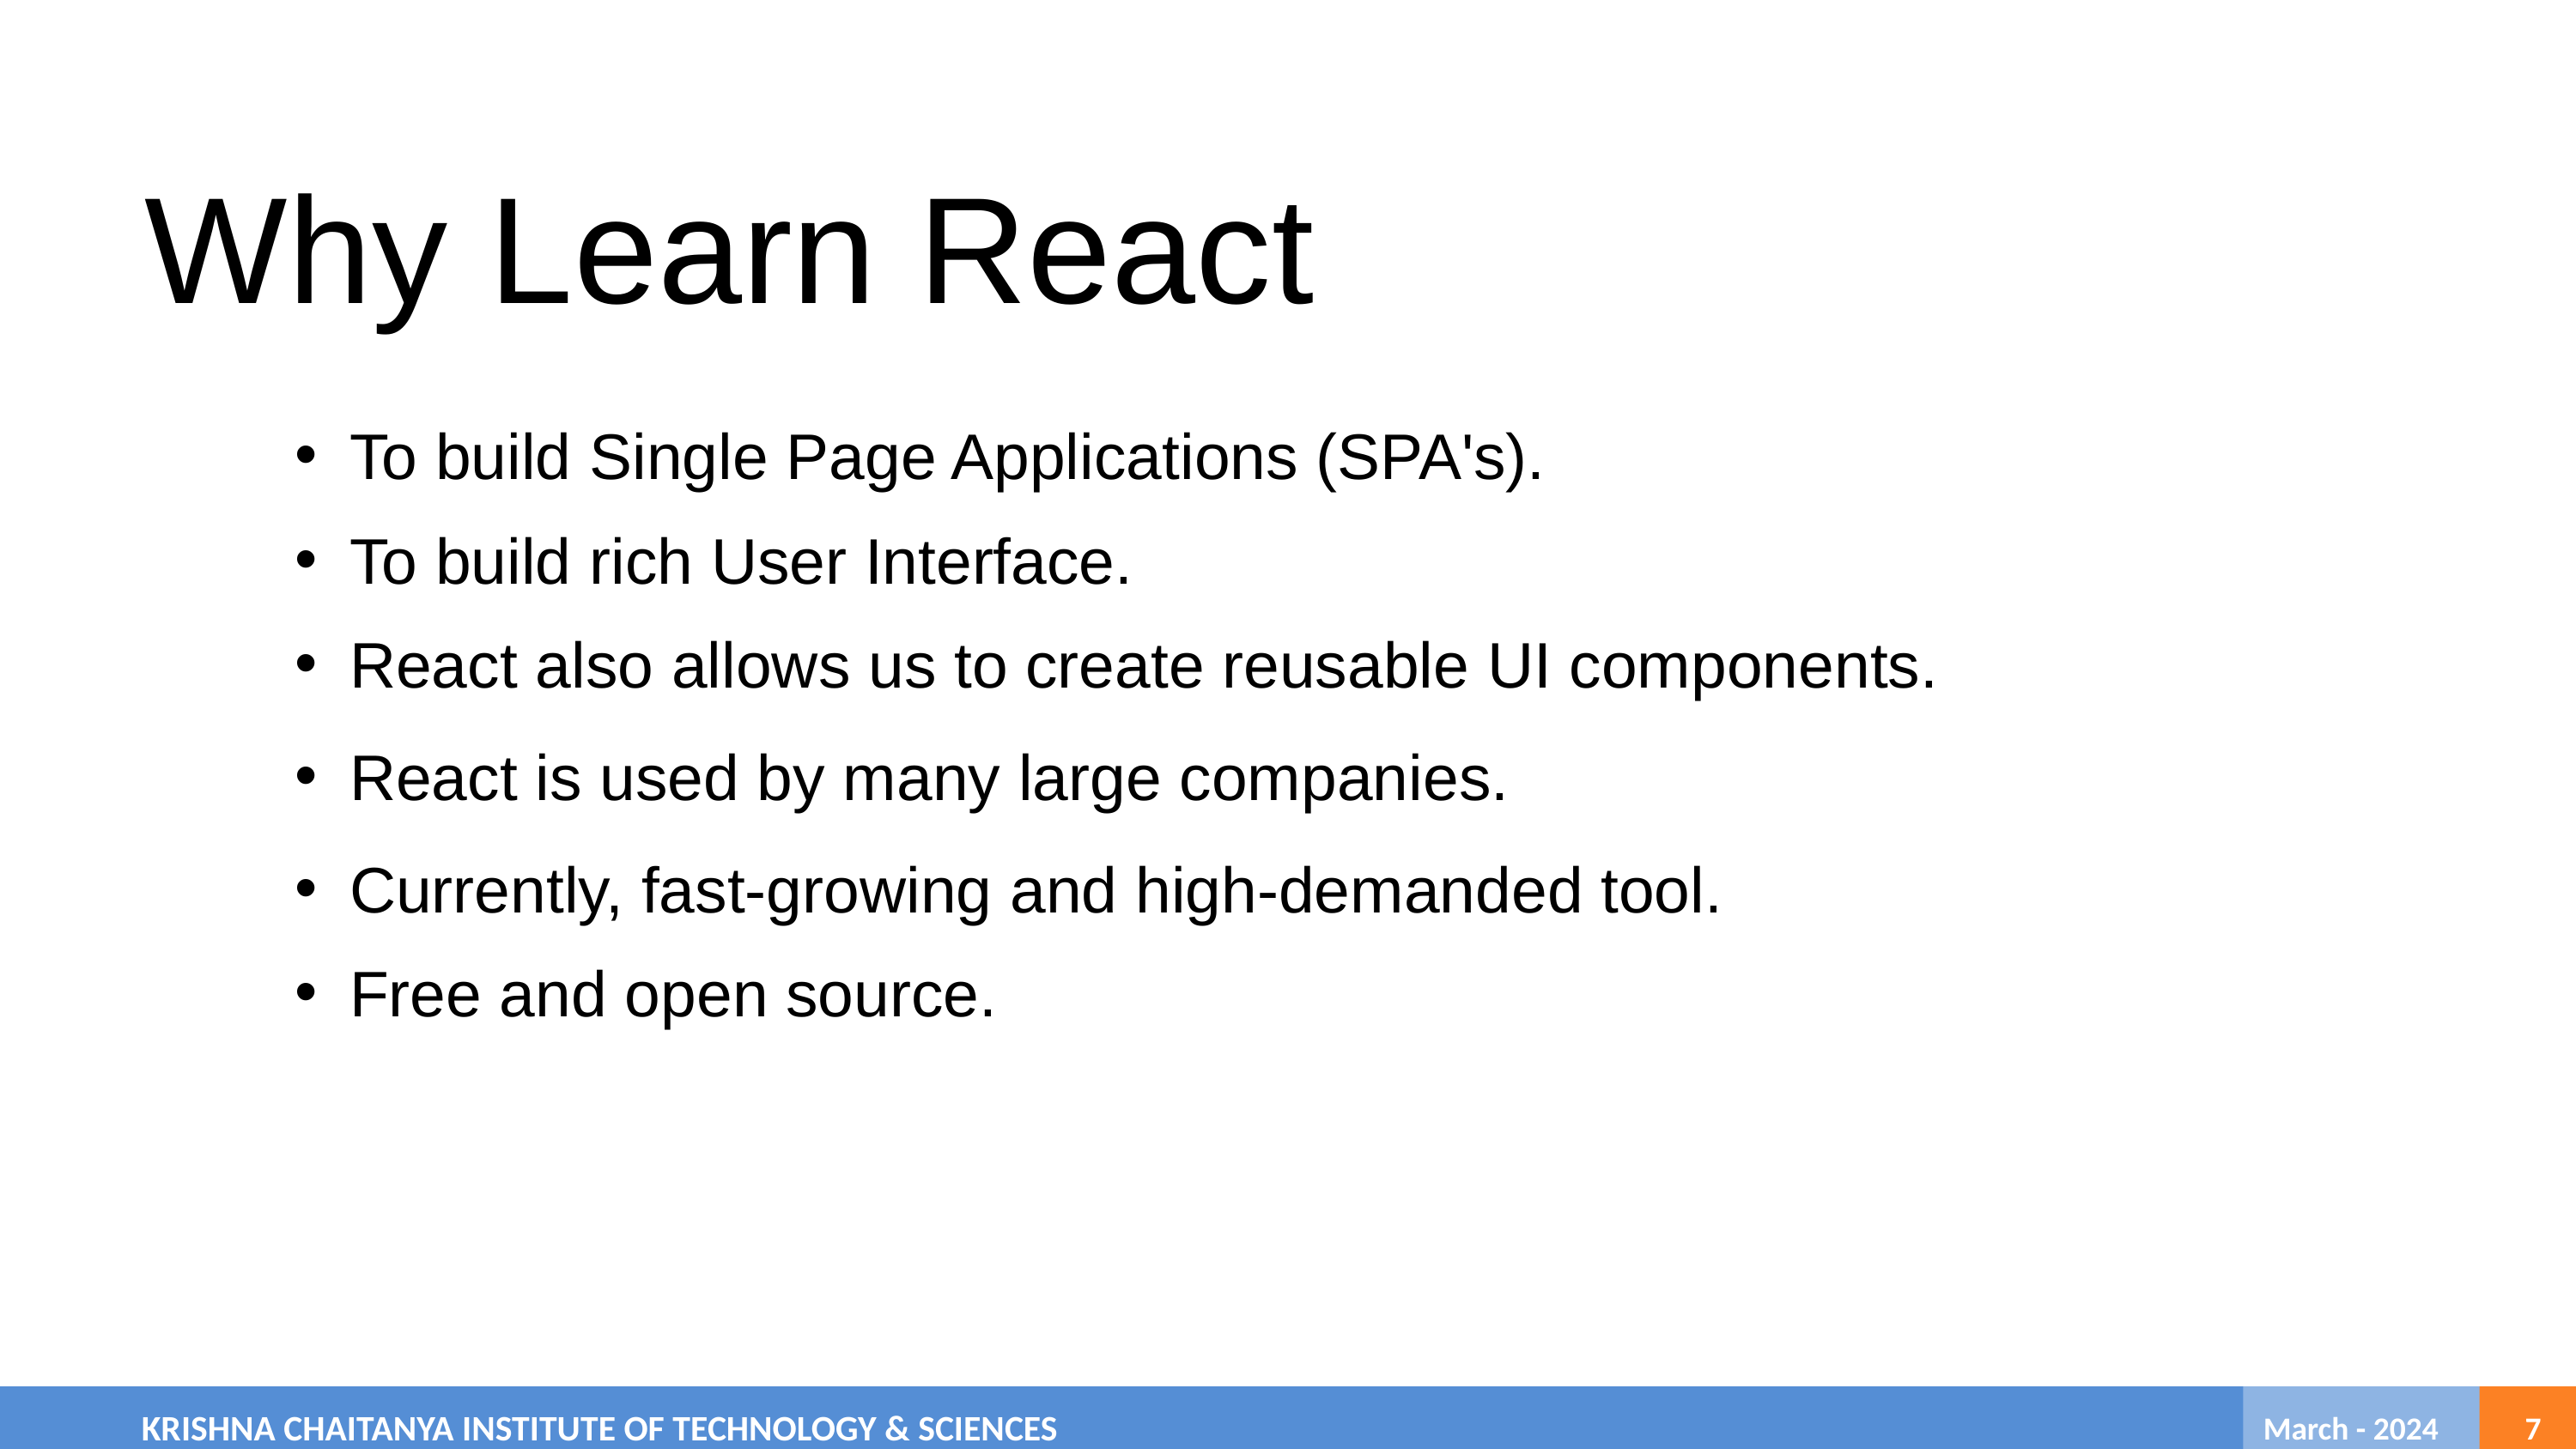

Why Learn React
To build Single Page Applications (SPA's).
To build rich User Interface.
React also allows us to create reusable UI components.
React is used by many large companies.
Currently, fast-growing and high-demanded tool.
Free and open source.
	KRISHNA CHAITANYA INSTITUTE OF TECHNOLOGY & SCIENCES
 March - 2024
7